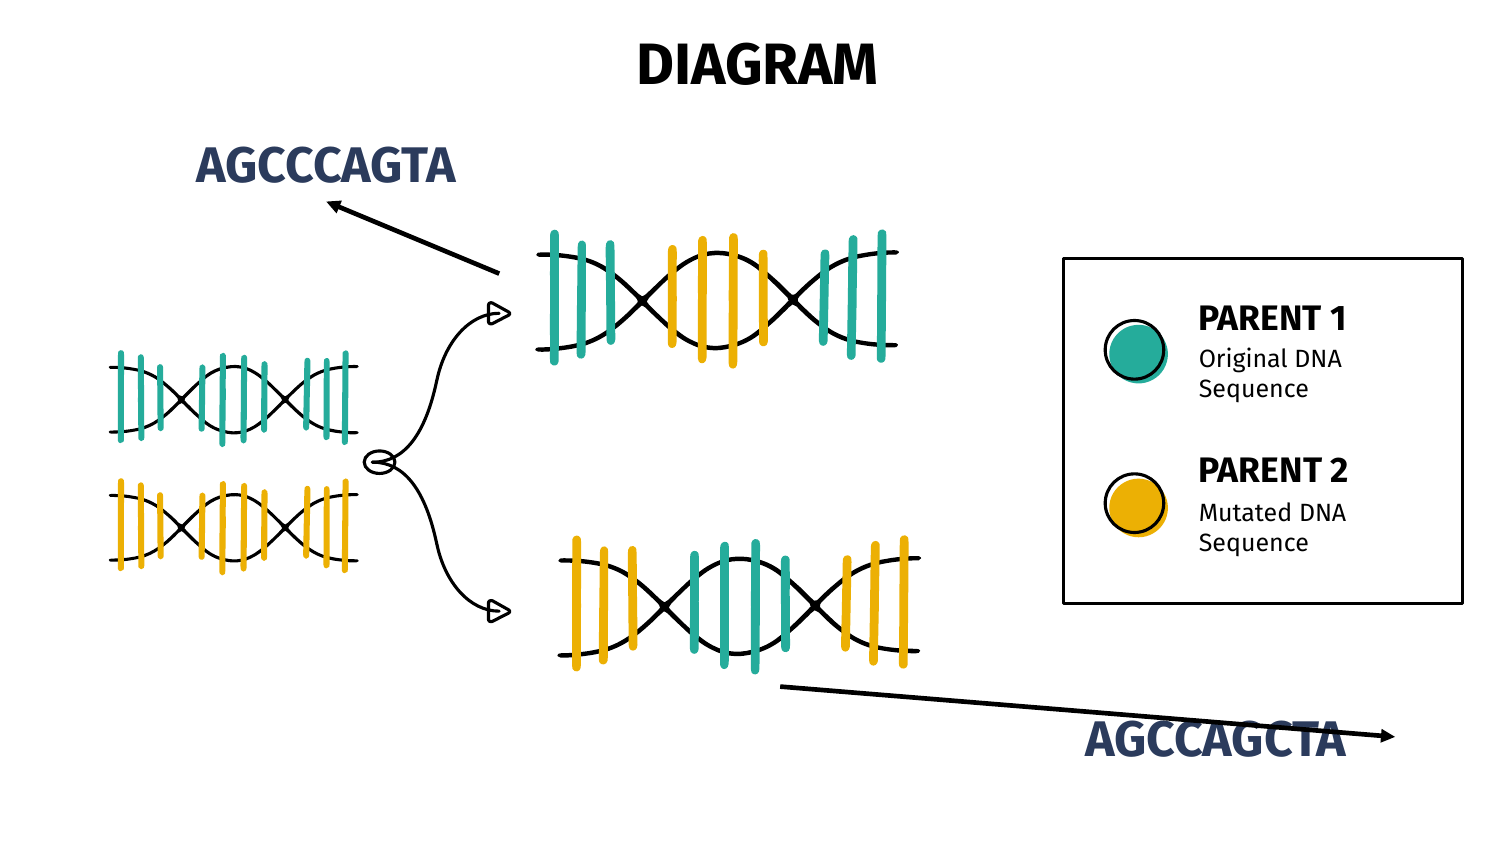

# DIAGRAM

AGCCCAGTA

PARENT 1

Original DNA Sequence
PARENT 2

Mutated DNA Sequence

AGCCAGCTA